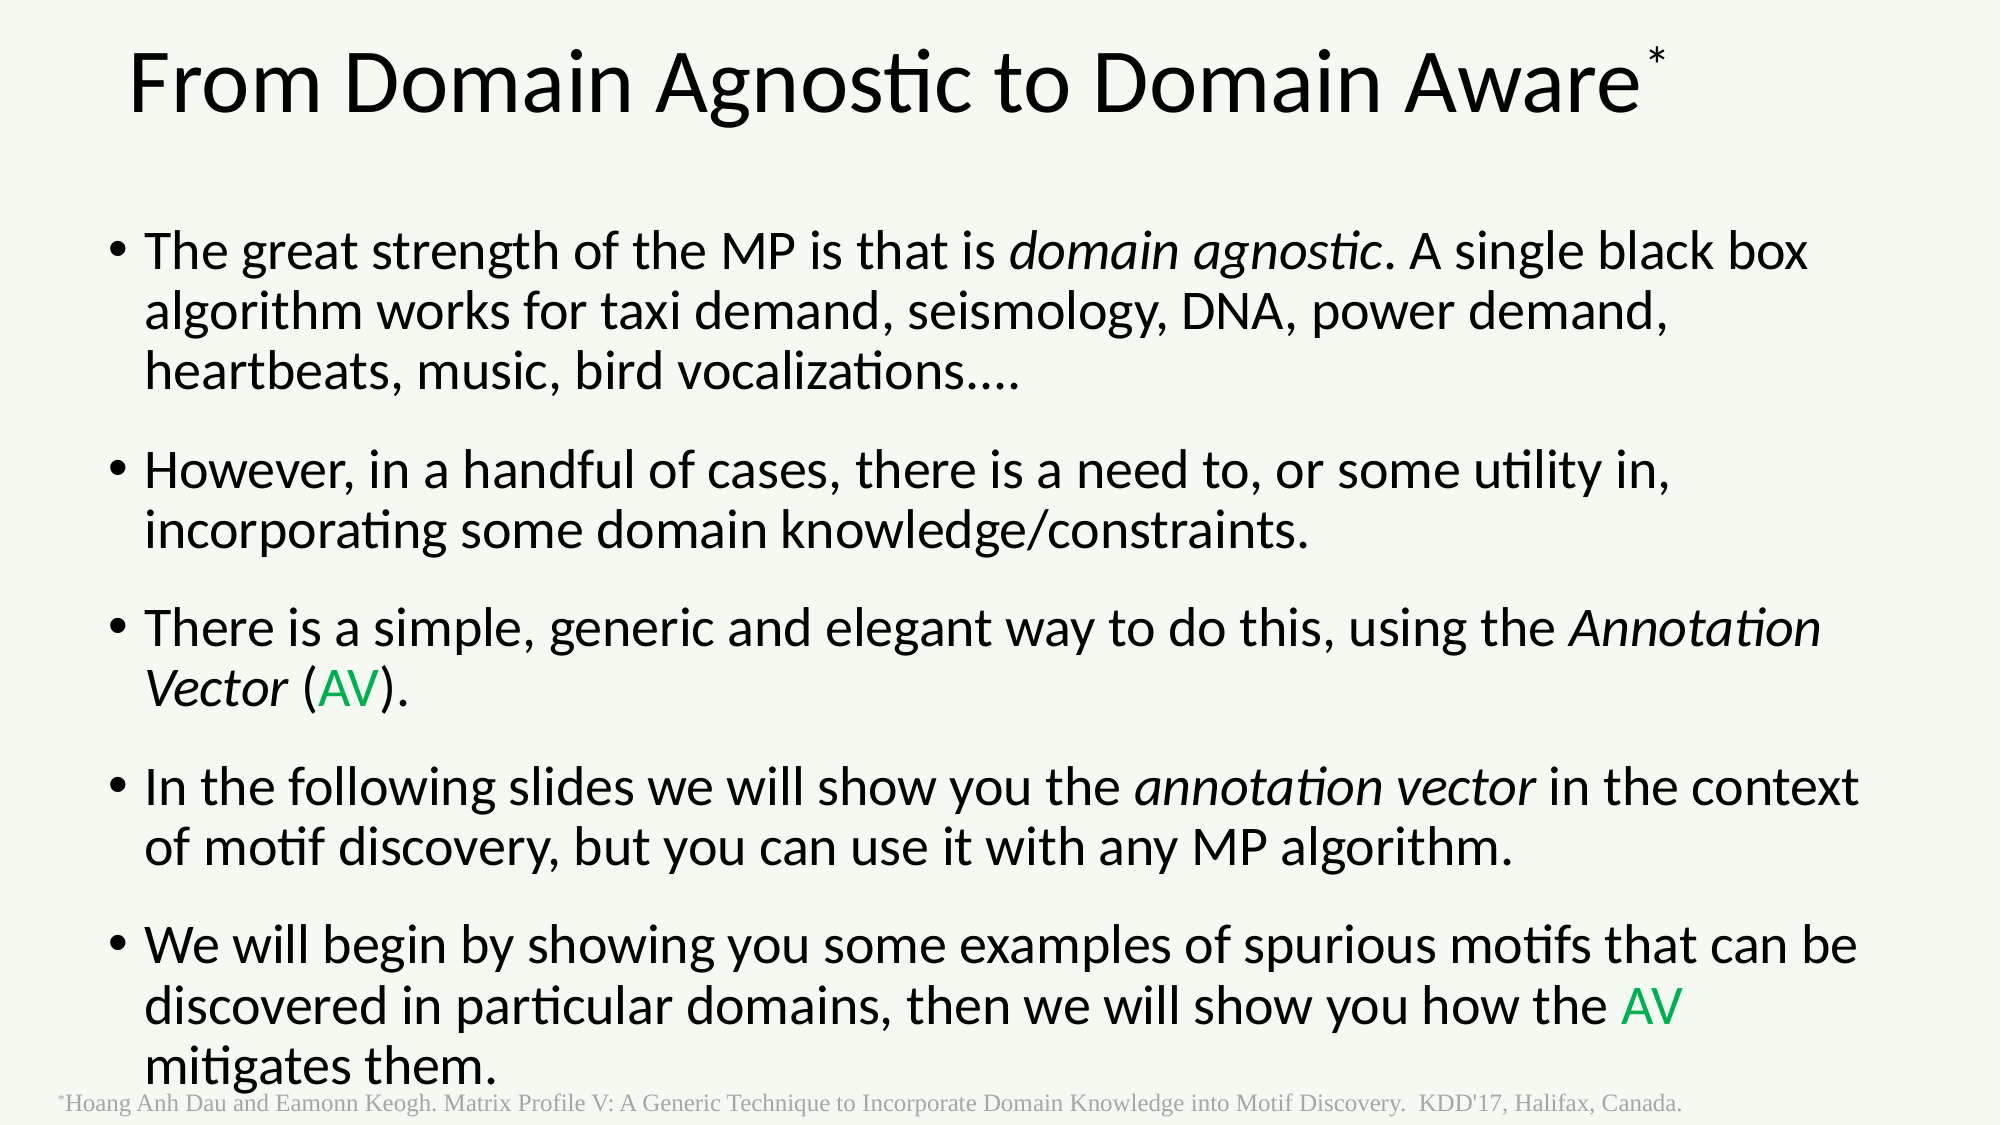

# From Domain Agnostic to Domain Aware*
The great strength of the MP is that is domain agnostic. A single black box algorithm works for taxi demand, seismology, DNA, power demand, heartbeats, music, bird vocalizations....
However, in a handful of cases, there is a need to, or some utility in, incorporating some domain knowledge/constraints.
There is a simple, generic and elegant way to do this, using the Annotation Vector (AV).
In the following slides we will show you the annotation vector in the context of motif discovery, but you can use it with any MP algorithm.
We will begin by showing you some examples of spurious motifs that can be discovered in particular domains, then we will show you how the AV mitigates them.
*Hoang Anh Dau and Eamonn Keogh. Matrix Profile V: A Generic Technique to Incorporate Domain Knowledge into Motif Discovery.  KDD'17, Halifax, Canada.